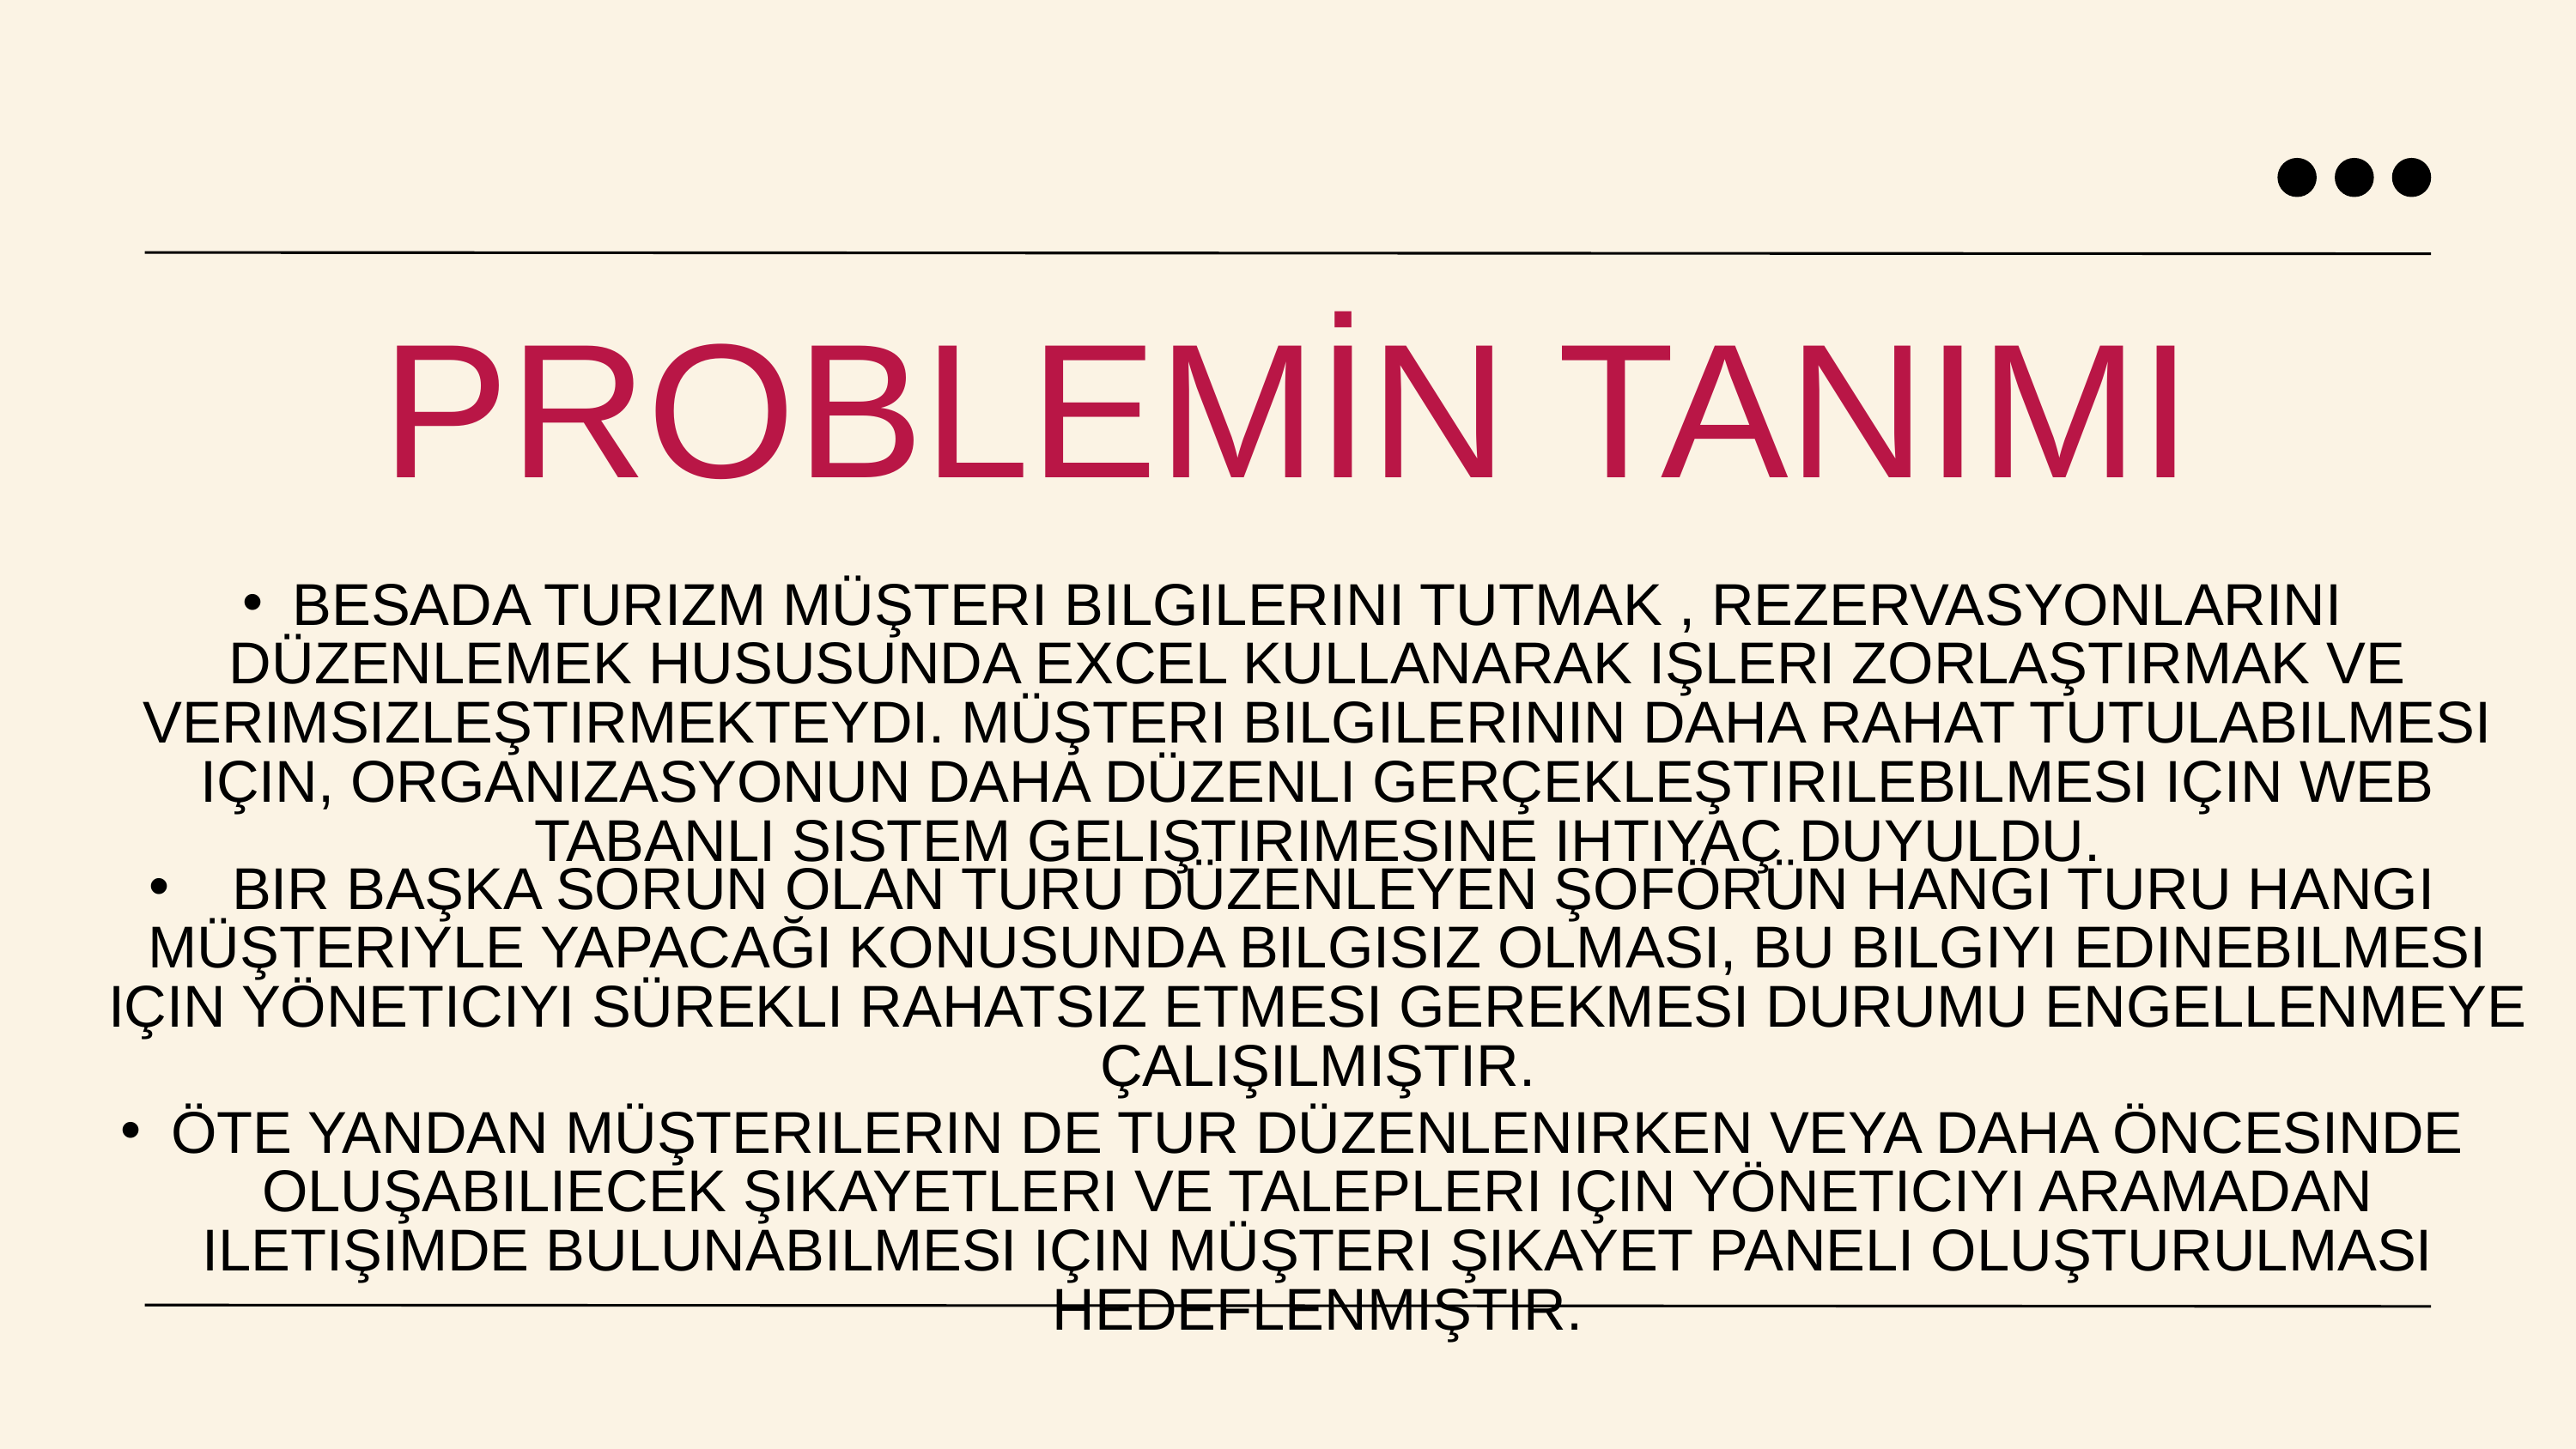

PROBLEMİN TANIMI
BESADA TURIZM MÜŞTERI BILGILERINI TUTMAK , REZERVASYONLARINI DÜZENLEMEK HUSUSUNDA EXCEL KULLANARAK IŞLERI ZORLAŞTIRMAK VE VERIMSIZLEŞTIRMEKTEYDI. MÜŞTERI BILGILERININ DAHA RAHAT TUTULABILMESI IÇIN, ORGANIZASYONUN DAHA DÜZENLI GERÇEKLEŞTIRILEBILMESI IÇIN WEB TABANLI SISTEM GELIŞTIRIMESINE IHTIYAÇ DUYULDU.
  BIR BAŞKA SORUN OLAN TURU DÜZENLEYEN ŞOFÖRÜN HANGI TURU HANGI MÜŞTERIYLE YAPACAĞI KONUSUNDA BILGISIZ OLMASI, BU BILGIYI EDINEBILMESI IÇIN YÖNETICIYI SÜREKLI RAHATSIZ ETMESI GEREKMESI DURUMU ENGELLENMEYE ÇALIŞILMIŞTIR.
ÖTE YANDAN MÜŞTERILERIN DE TUR DÜZENLENIRKEN VEYA DAHA ÖNCESINDE OLUŞABILIECEK ŞIKAYETLERI VE TALEPLERI IÇIN YÖNETICIYI ARAMADAN ILETIŞIMDE BULUNABILMESI IÇIN MÜŞTERI ŞIKAYET PANELI OLUŞTURULMASI HEDEFLENMIŞTIR.